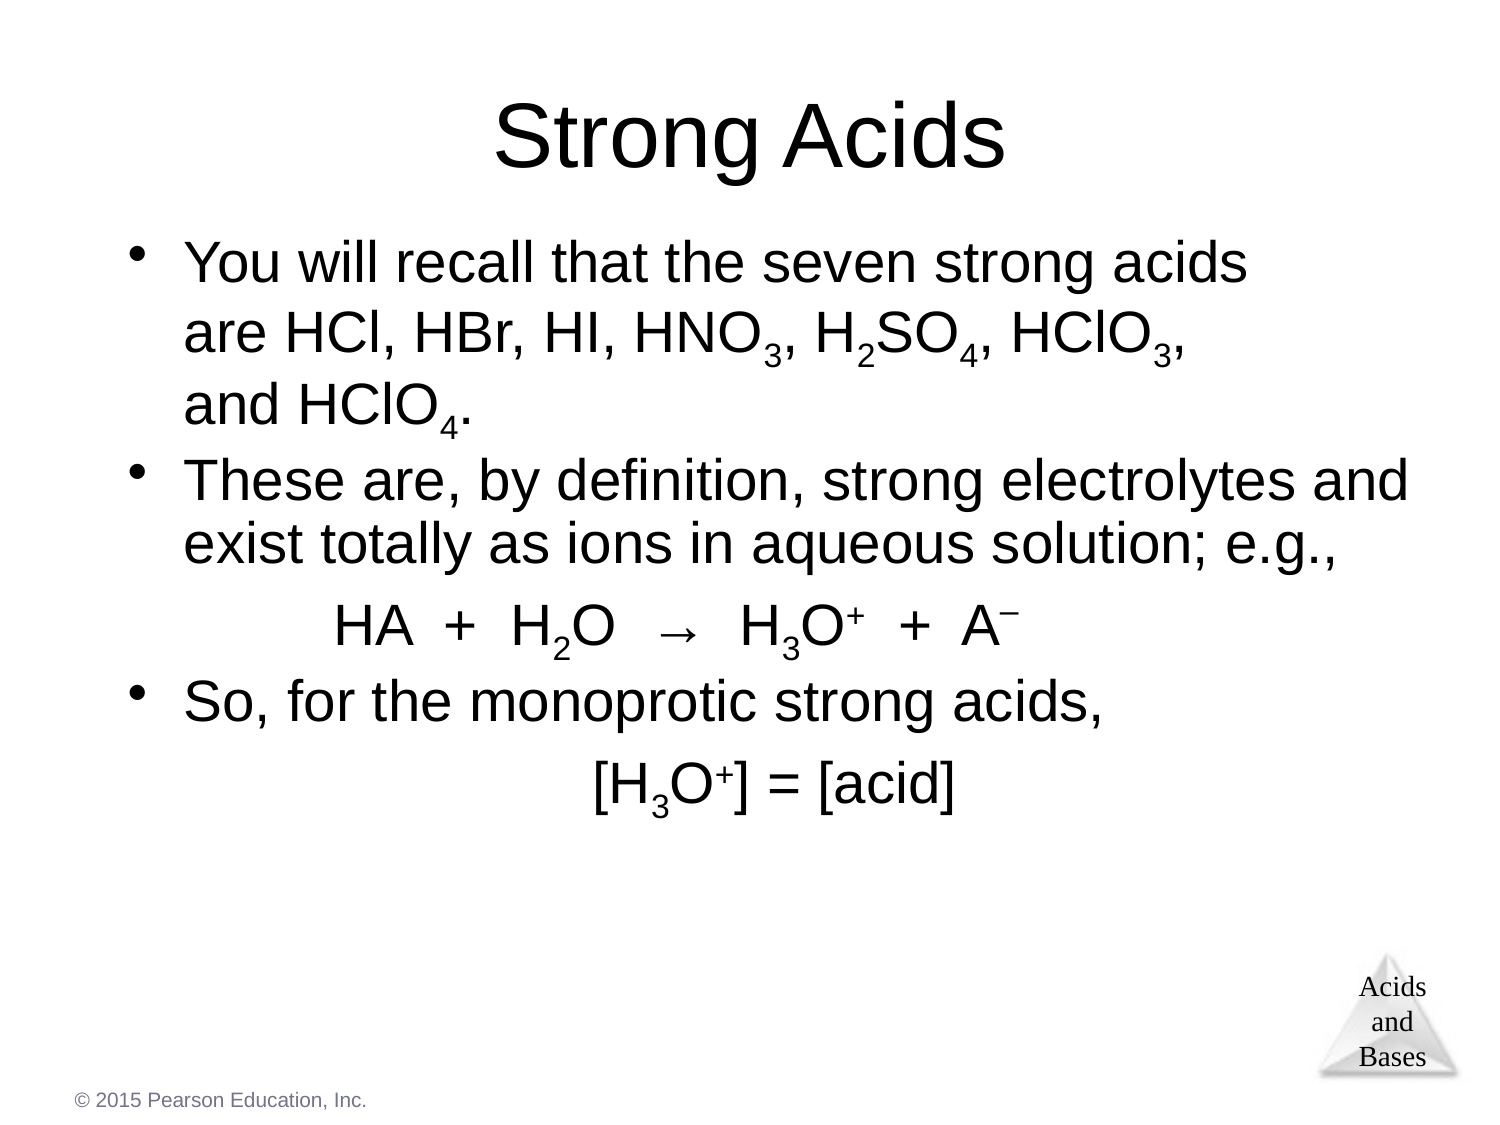

# Strong Acids
You will recall that the seven strong acids
are HCl, HBr, HI, HNO3, H2SO4, HClO3,
and HClO4.
These are, by definition, strong electrolytes and exist totally as ions in aqueous solution; e.g.,
		HA  +  H2O  →  H3O+  +  A–
So, for the monoprotic strong acids,
[H3O+] = [acid]